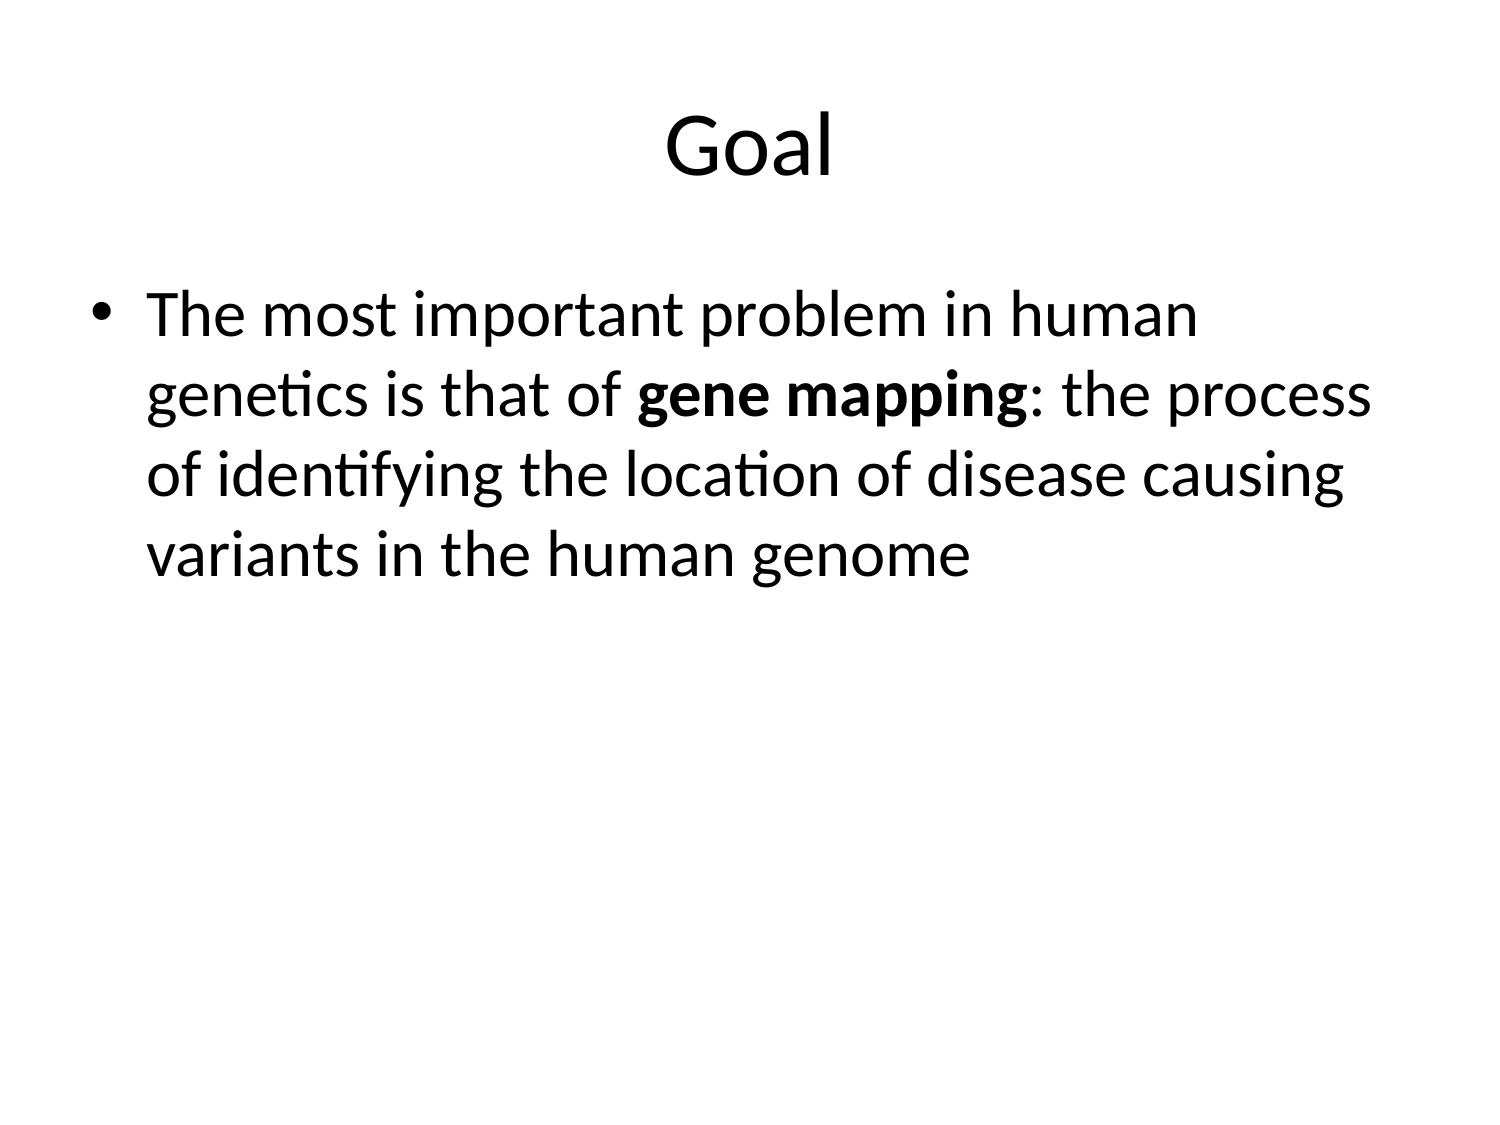

# Goal
The most important problem in human genetics is that of gene mapping: the process of identifying the location of disease causing variants in the human genome